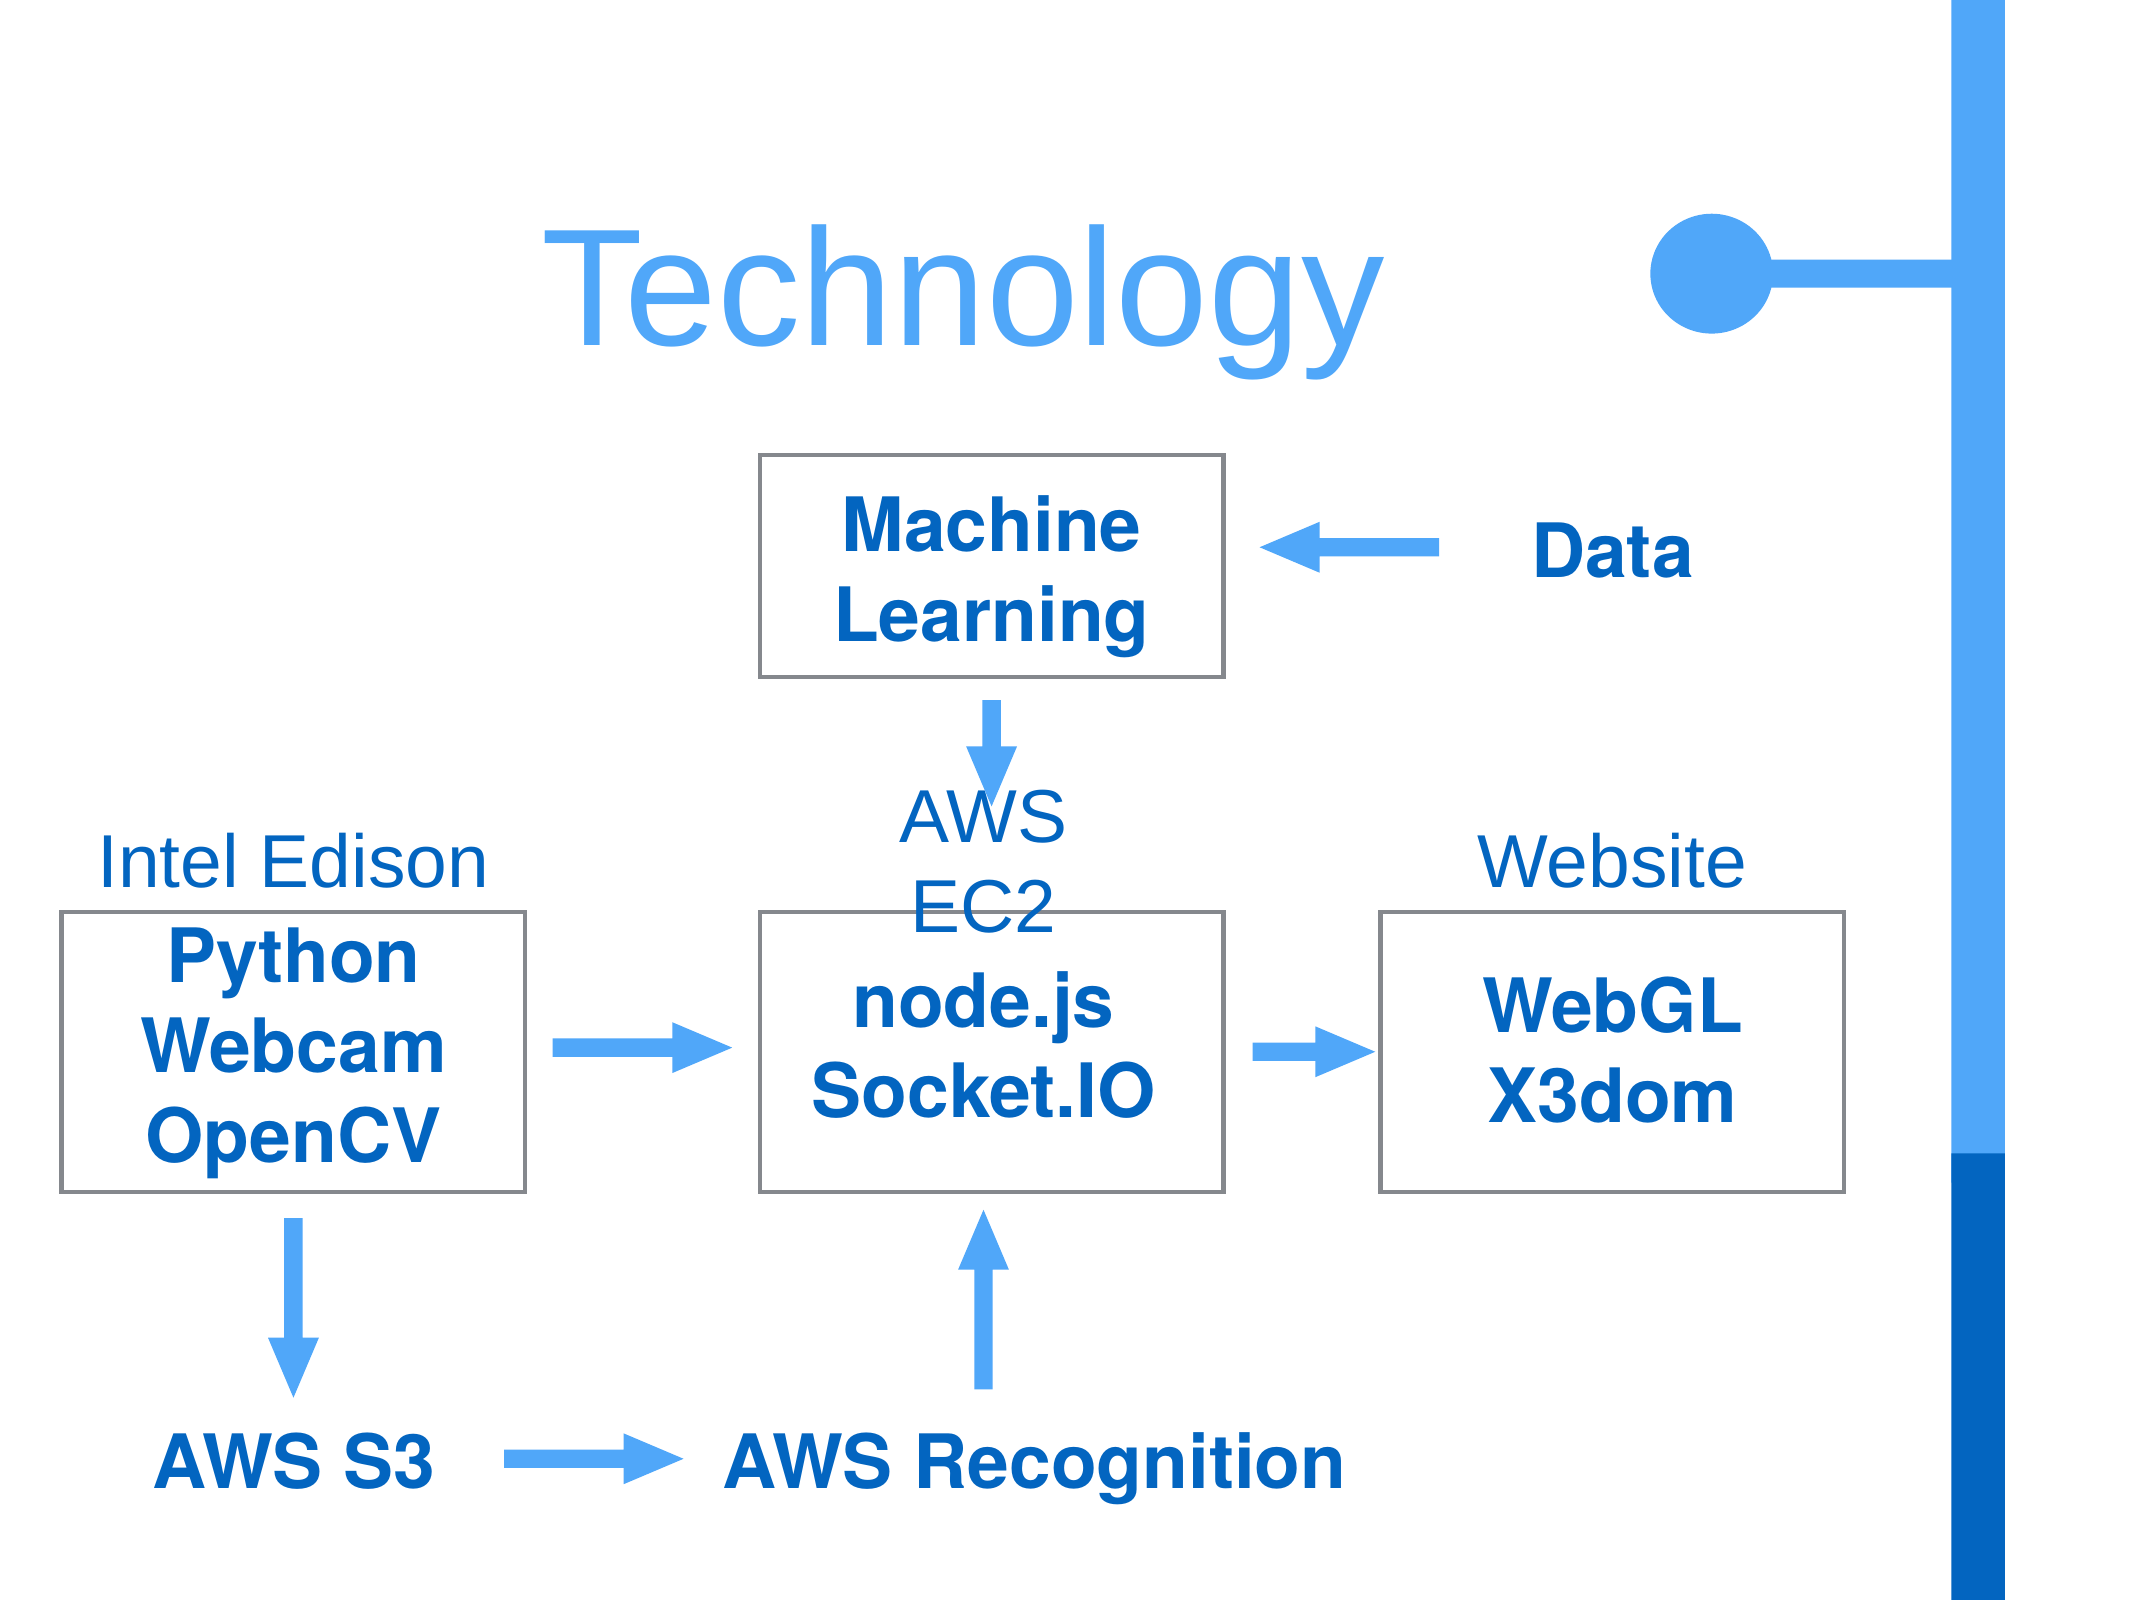

Technology

Machine
Learning
Data

Intel Edison
AWS EC2
Website
Python
Webcam
OpenCV

node.js
Socket.IO
WebGL
X3dom

AWS S3
AWS Recognition